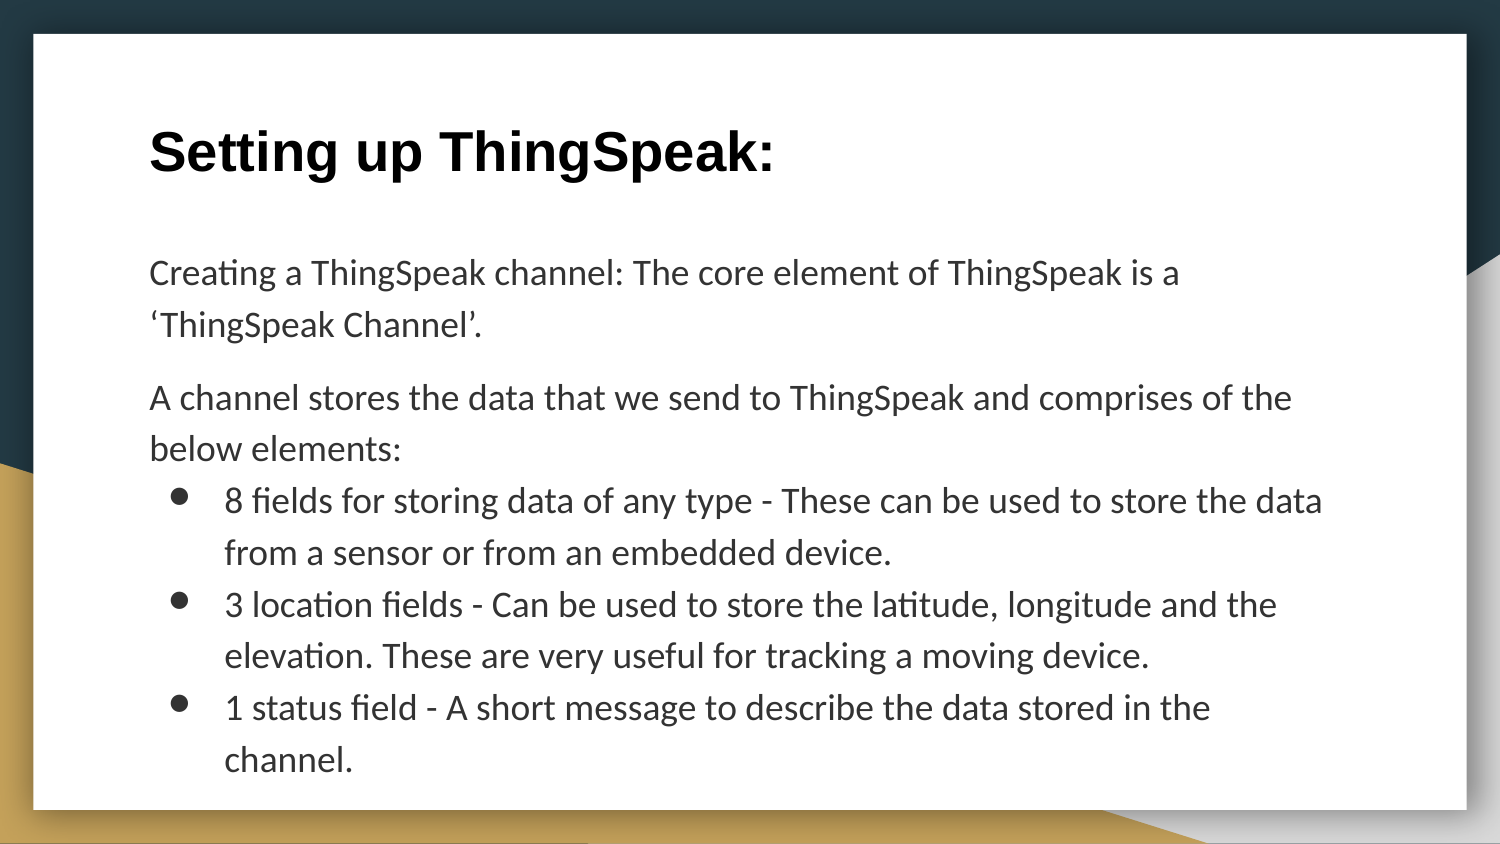

# Setting up ThingSpeak:
Creating a ThingSpeak channel: The core element of ThingSpeak is a ‘ThingSpeak Channel’.
A channel stores the data that we send to ThingSpeak and comprises of the below elements:
8 fields for storing data of any type - These can be used to store the data from a sensor or from an embedded device.
3 location fields - Can be used to store the latitude, longitude and the elevation. These are very useful for tracking a moving device.
1 status field - A short message to describe the data stored in the channel.